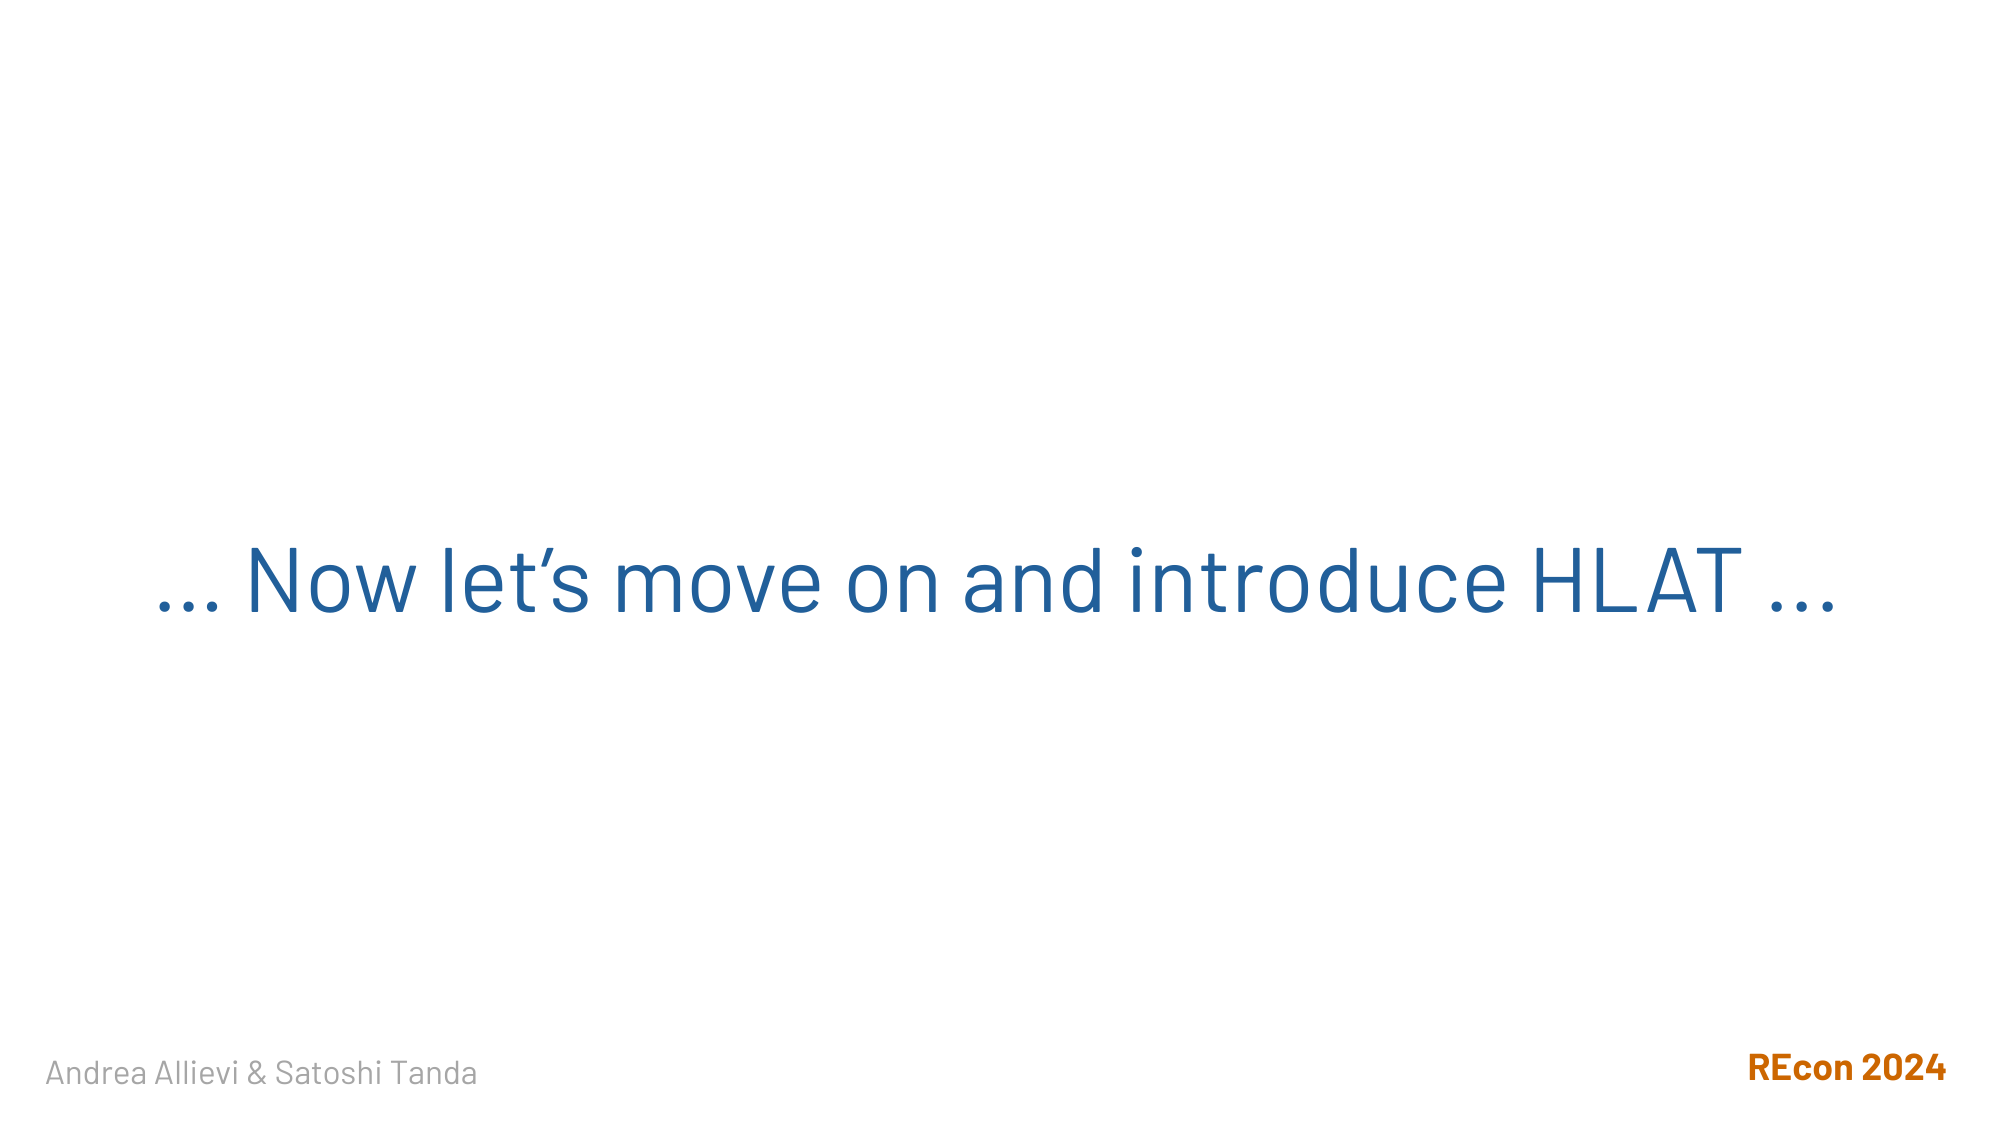

# … Now let’s move on and introduce HLAT ...